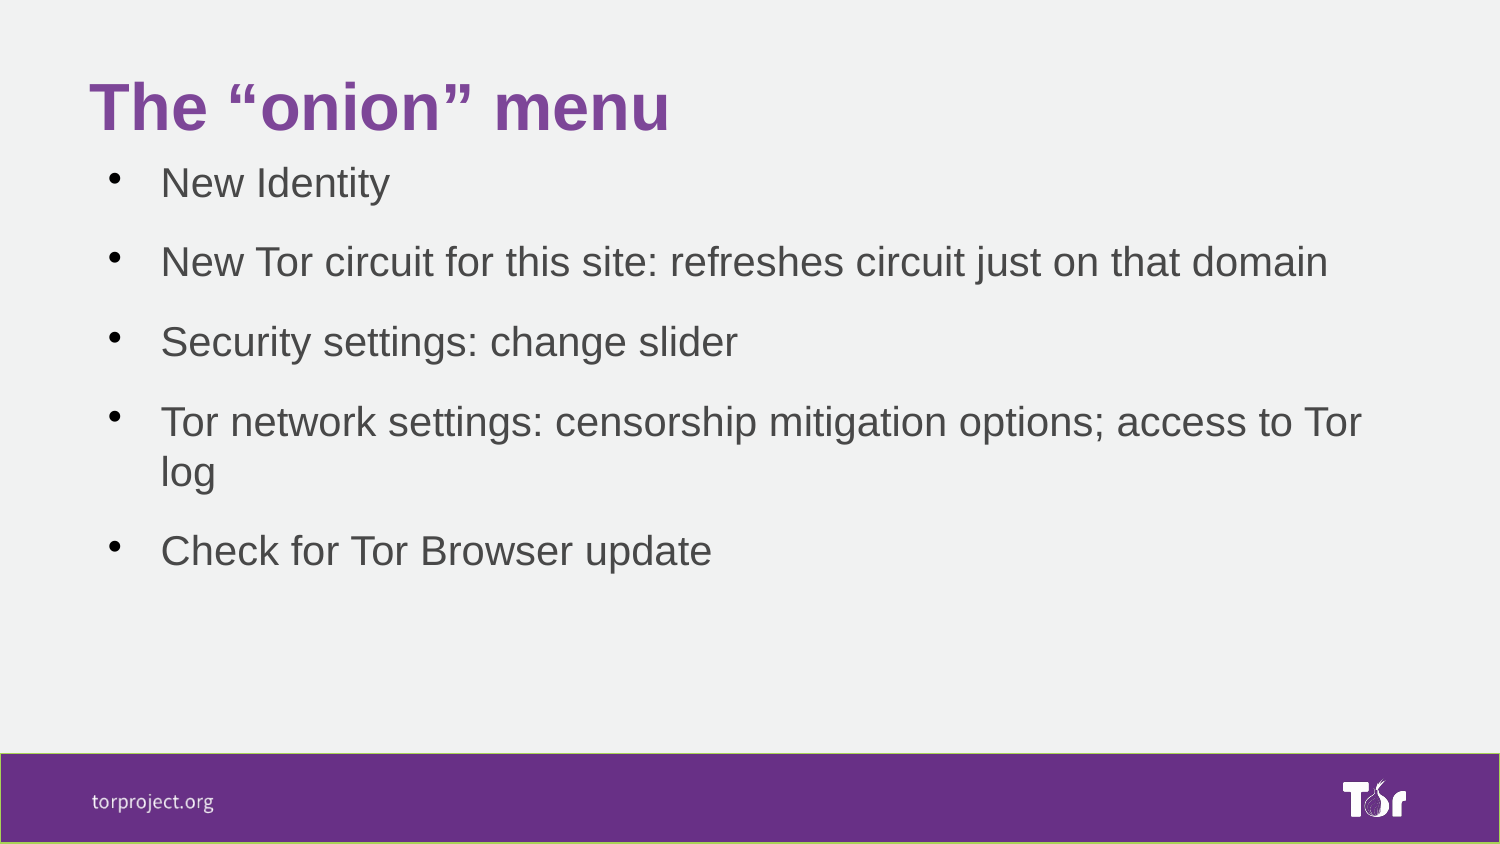

The “onion” menu
New Identity
New Tor circuit for this site: refreshes circuit just on that domain
Security settings: change slider
Tor network settings: censorship mitigation options; access to Tor log
Check for Tor Browser update